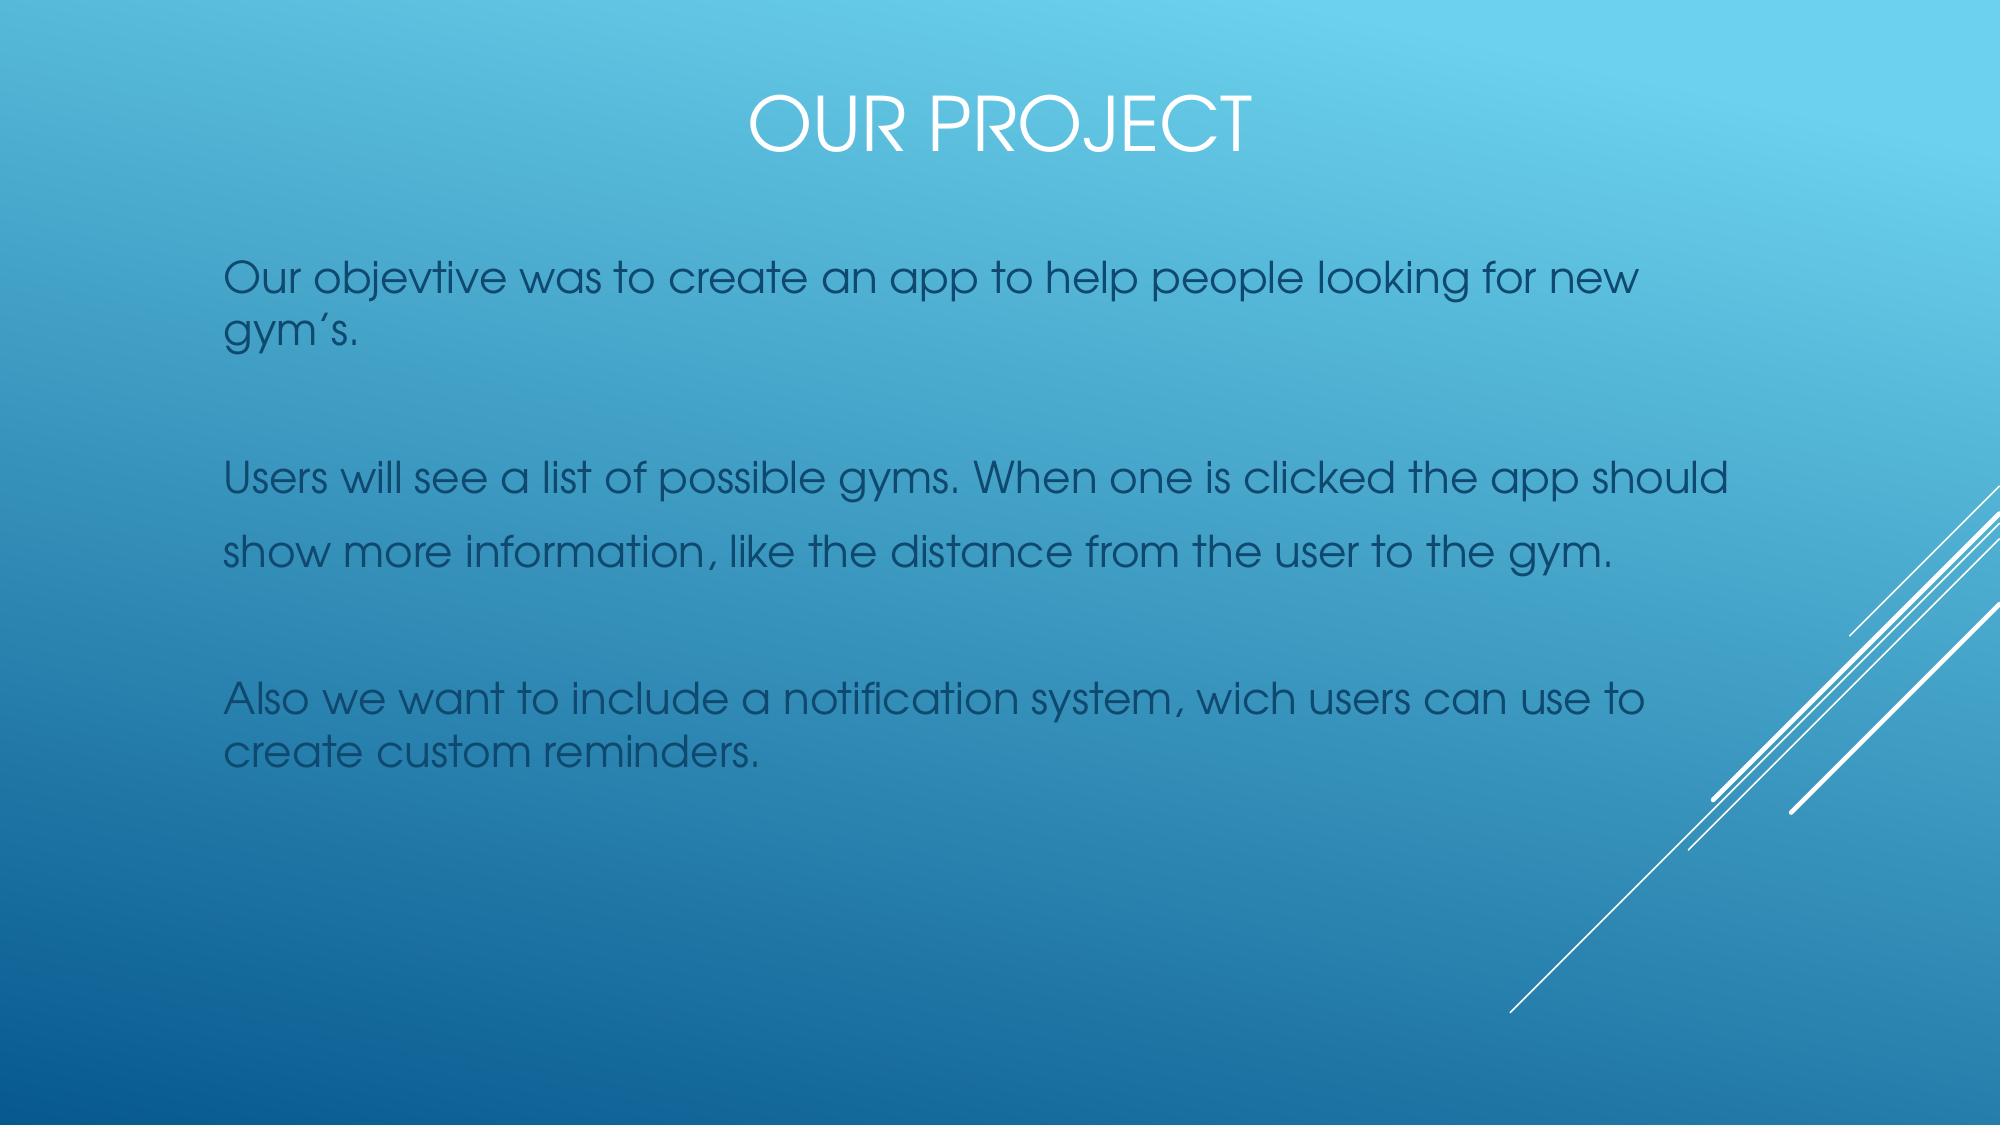

# Our Project
Our objevtive was to create an app to help people looking for new gym’s.

Users will see a list of possible gyms. When one is clicked the app should
show more information, like the distance from the user to the gym.

Also we want to include a notification system, wich users can use to create custom reminders.